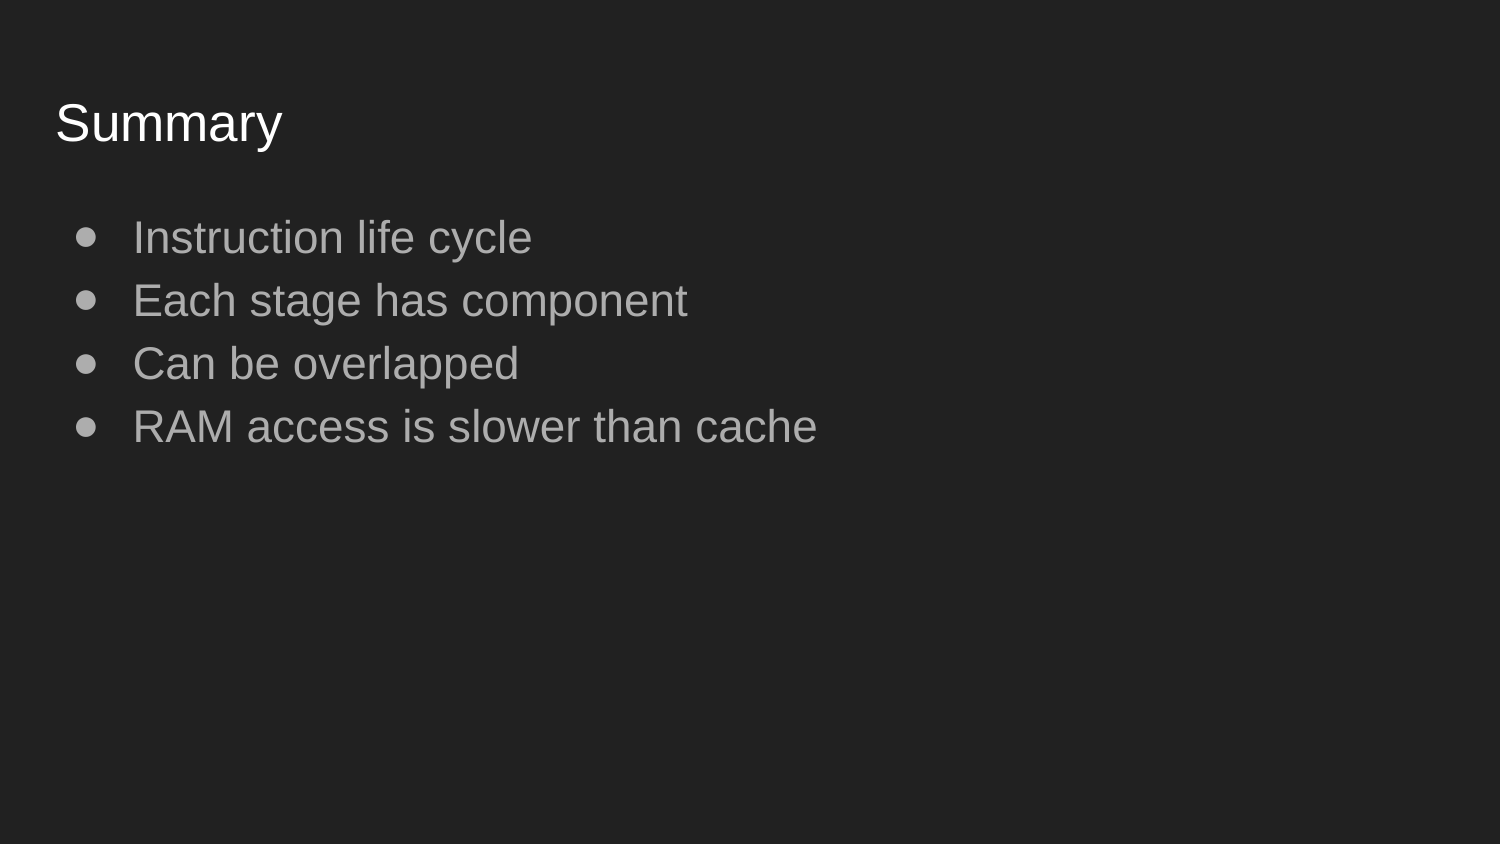

# Summary
Instruction life cycle
Each stage has component
Can be overlapped
RAM access is slower than cache